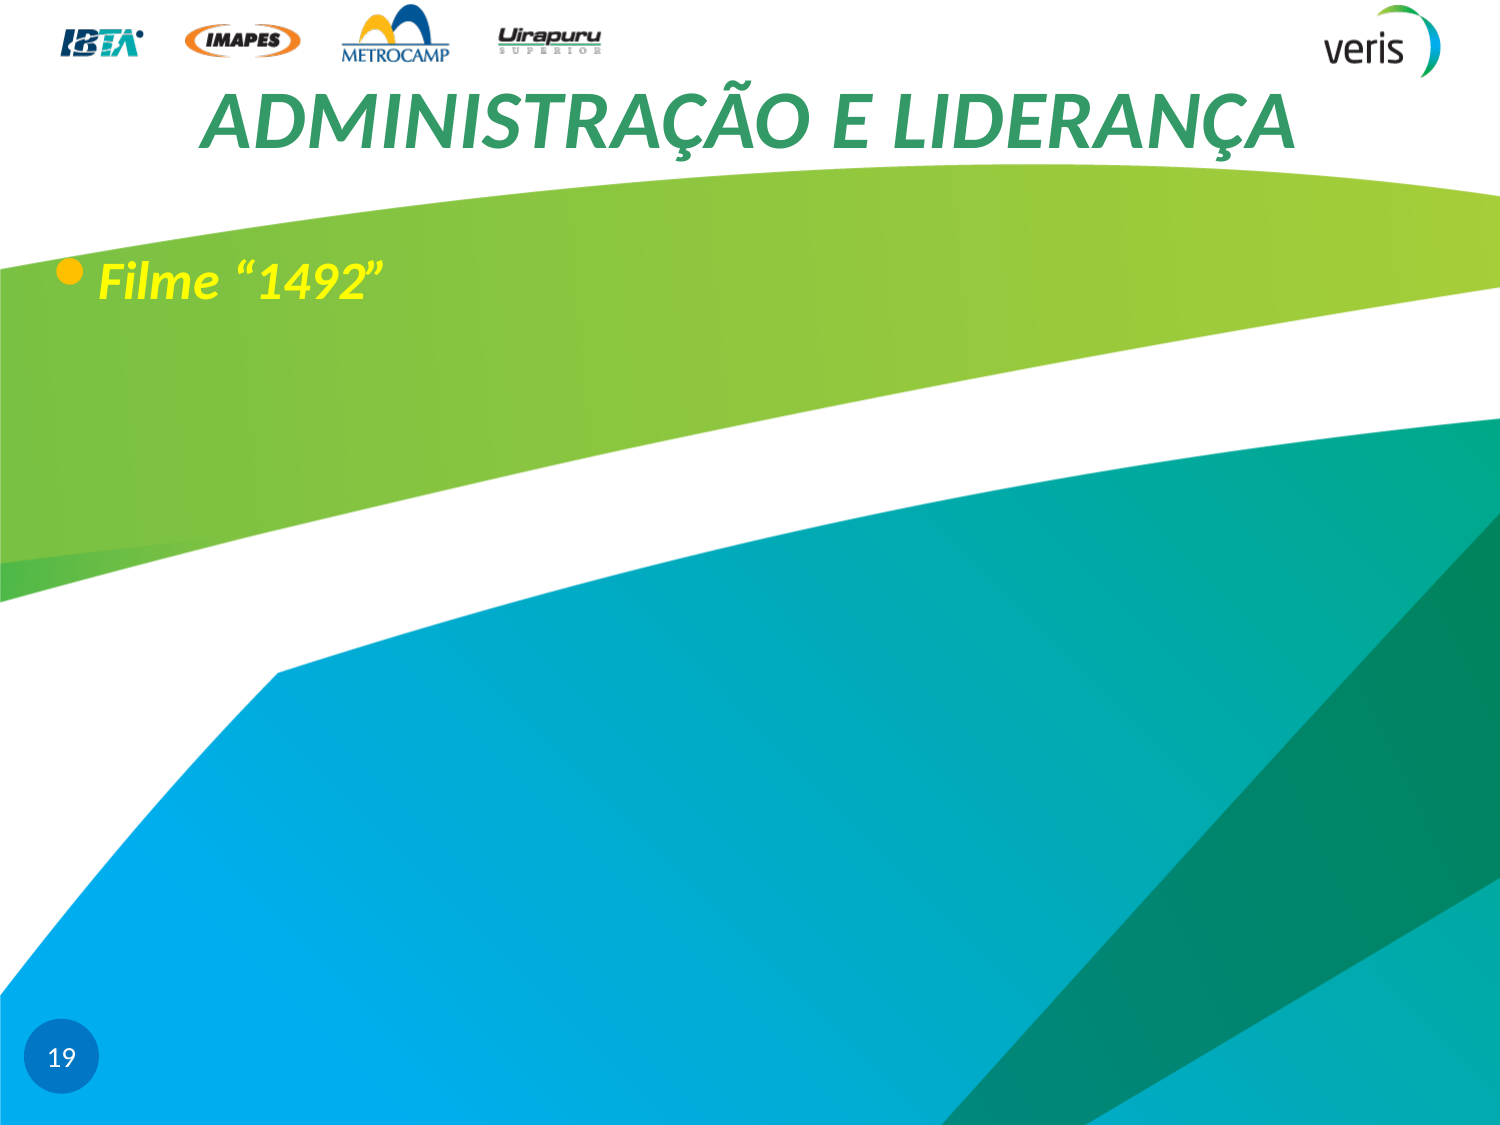

# ADMINISTRAÇÃO E LIDERANÇA
Filme “1492”
19